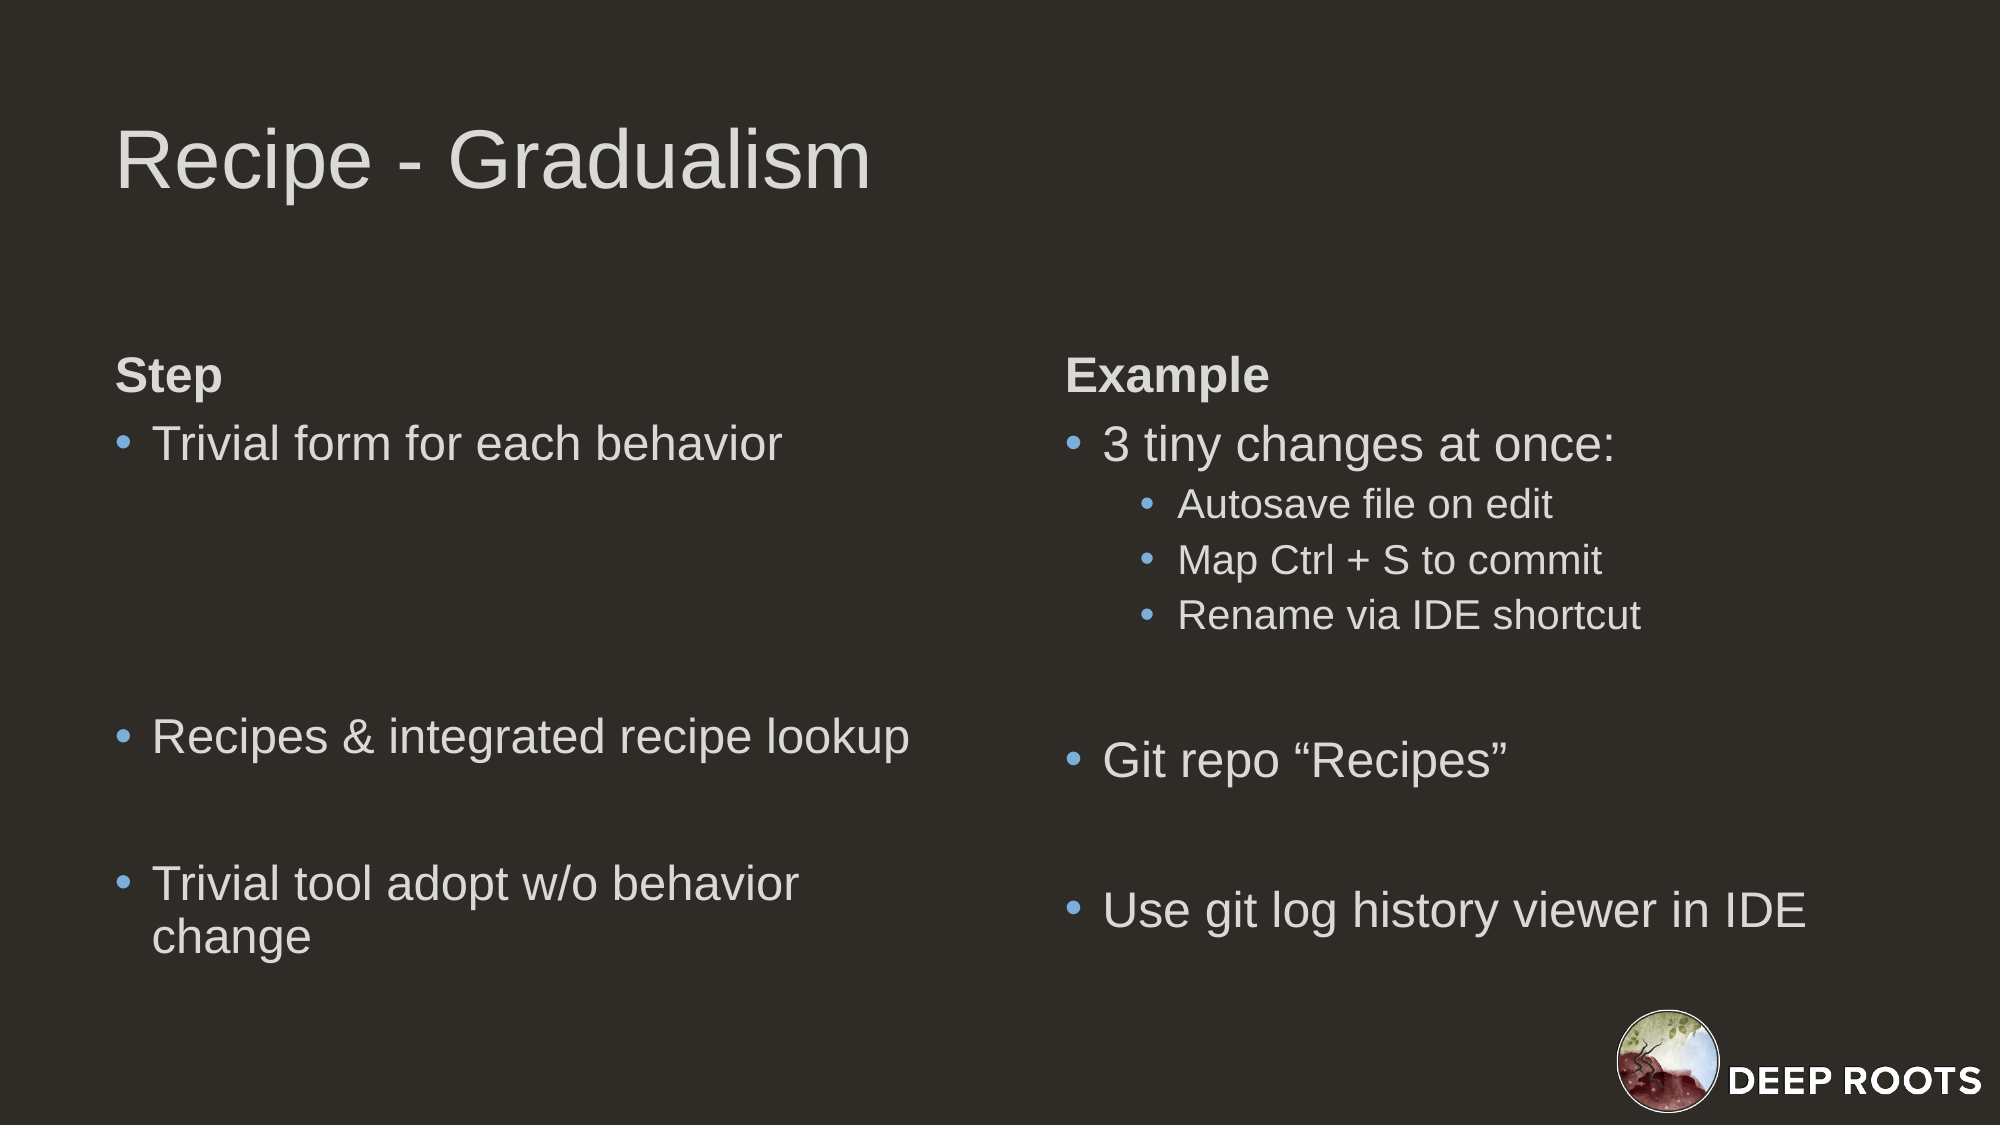

# Recipe - Gradualism
Step
Example
Trivial form for each behavior

Recipes & integrated recipe lookup

Trivial tool adopt w/o behavior change
3 tiny changes at once:
Autosave file on edit
Map Ctrl + S to commit
Rename via IDE shortcut

Git repo “Recipes”

Use git log history viewer in IDE